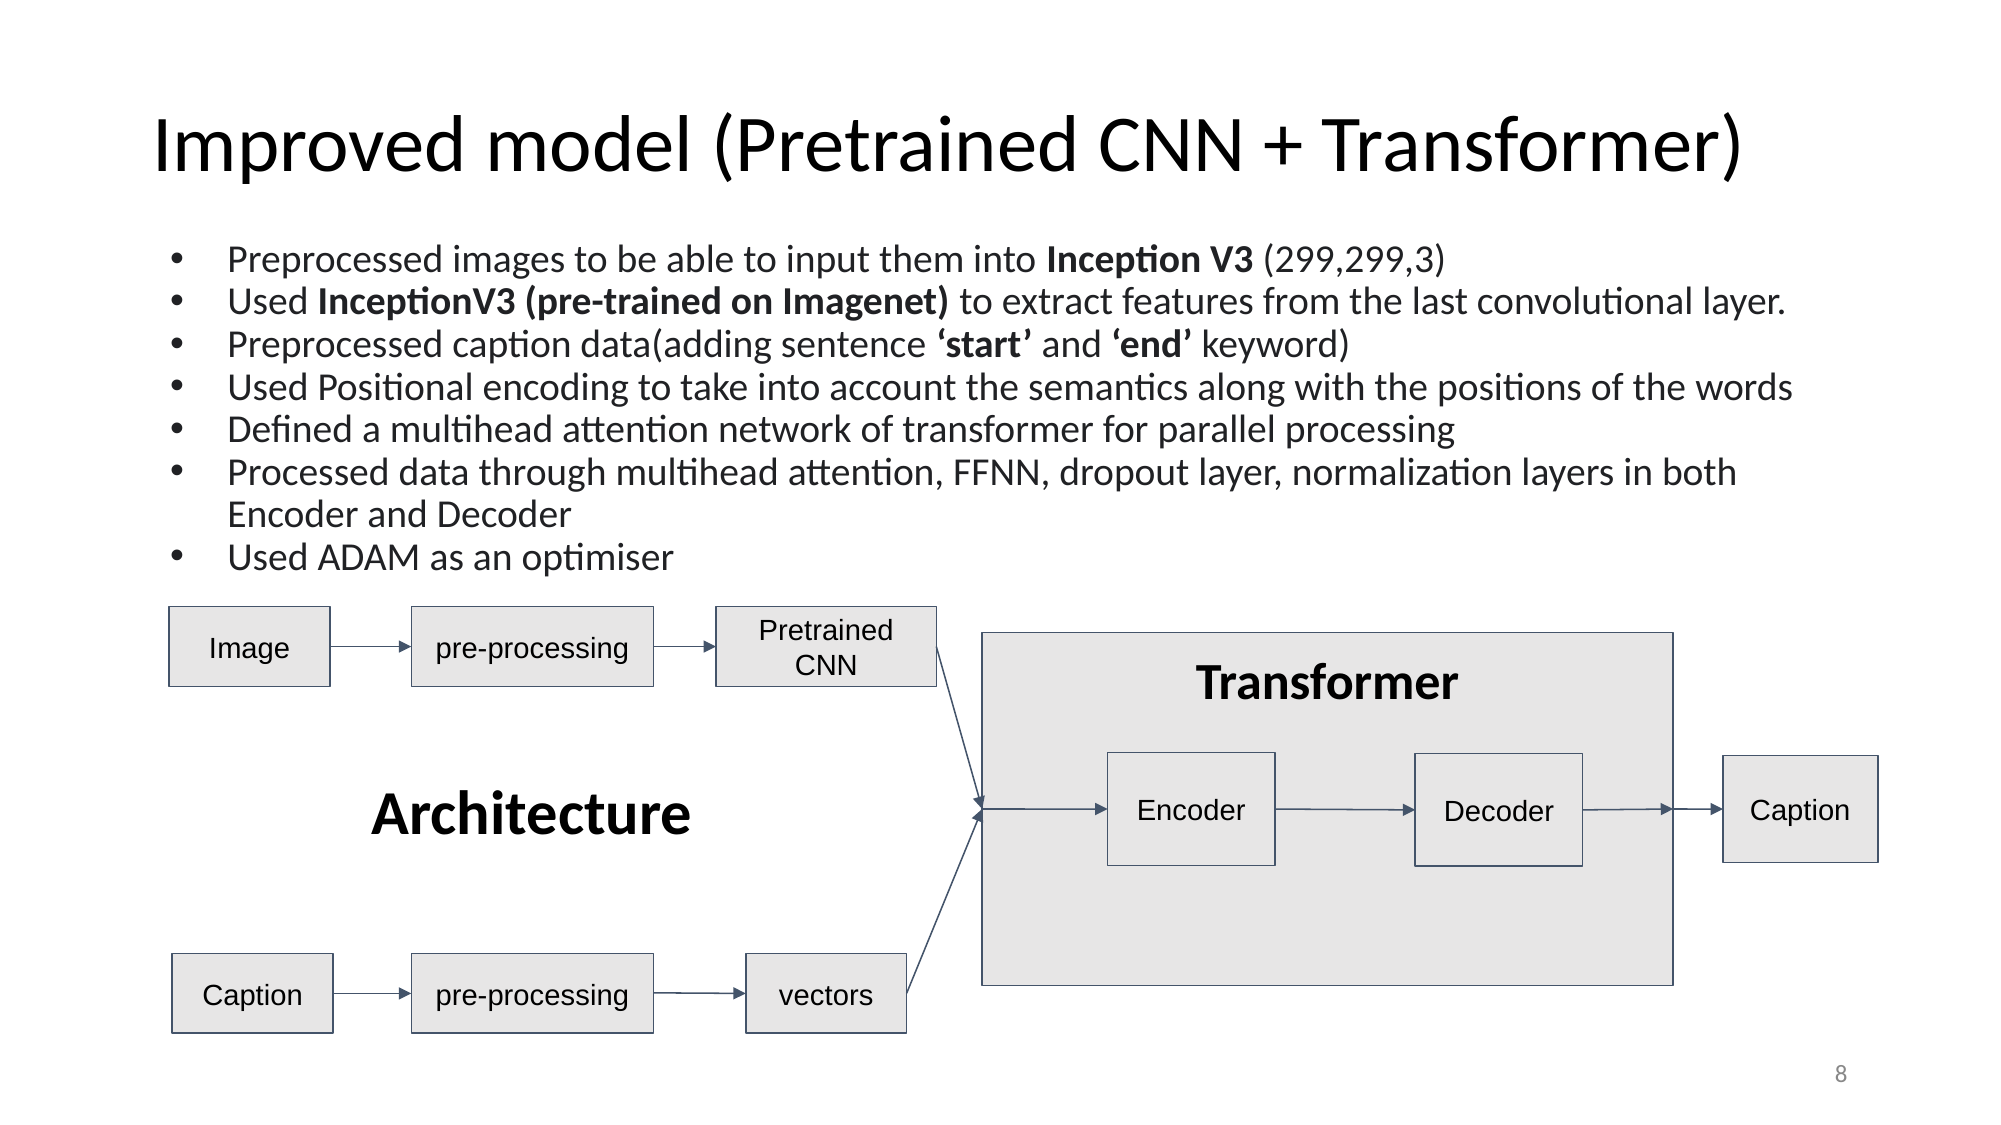

# Improved model (Pretrained CNN + Transformer)
Preprocessed images to be able to input them into Inception V3 (299,299,3)
Used InceptionV3 (pre-trained on Imagenet) to extract features from the last convolutional layer.
Preprocessed caption data(adding sentence ‘start’ and ‘end’ keyword)
Used Positional encoding to take into account the semantics along with the positions of the words
Defined a multihead attention network of transformer for parallel processing
Processed data through multihead attention, FFNN, dropout layer, normalization layers in both Encoder and Decoder
Used ADAM as an optimiser

Image
pre-processing
Pretrained CNN

Transformer
Encoder
Decoder
Caption
Architecture
Caption
pre-processing
vectors
8